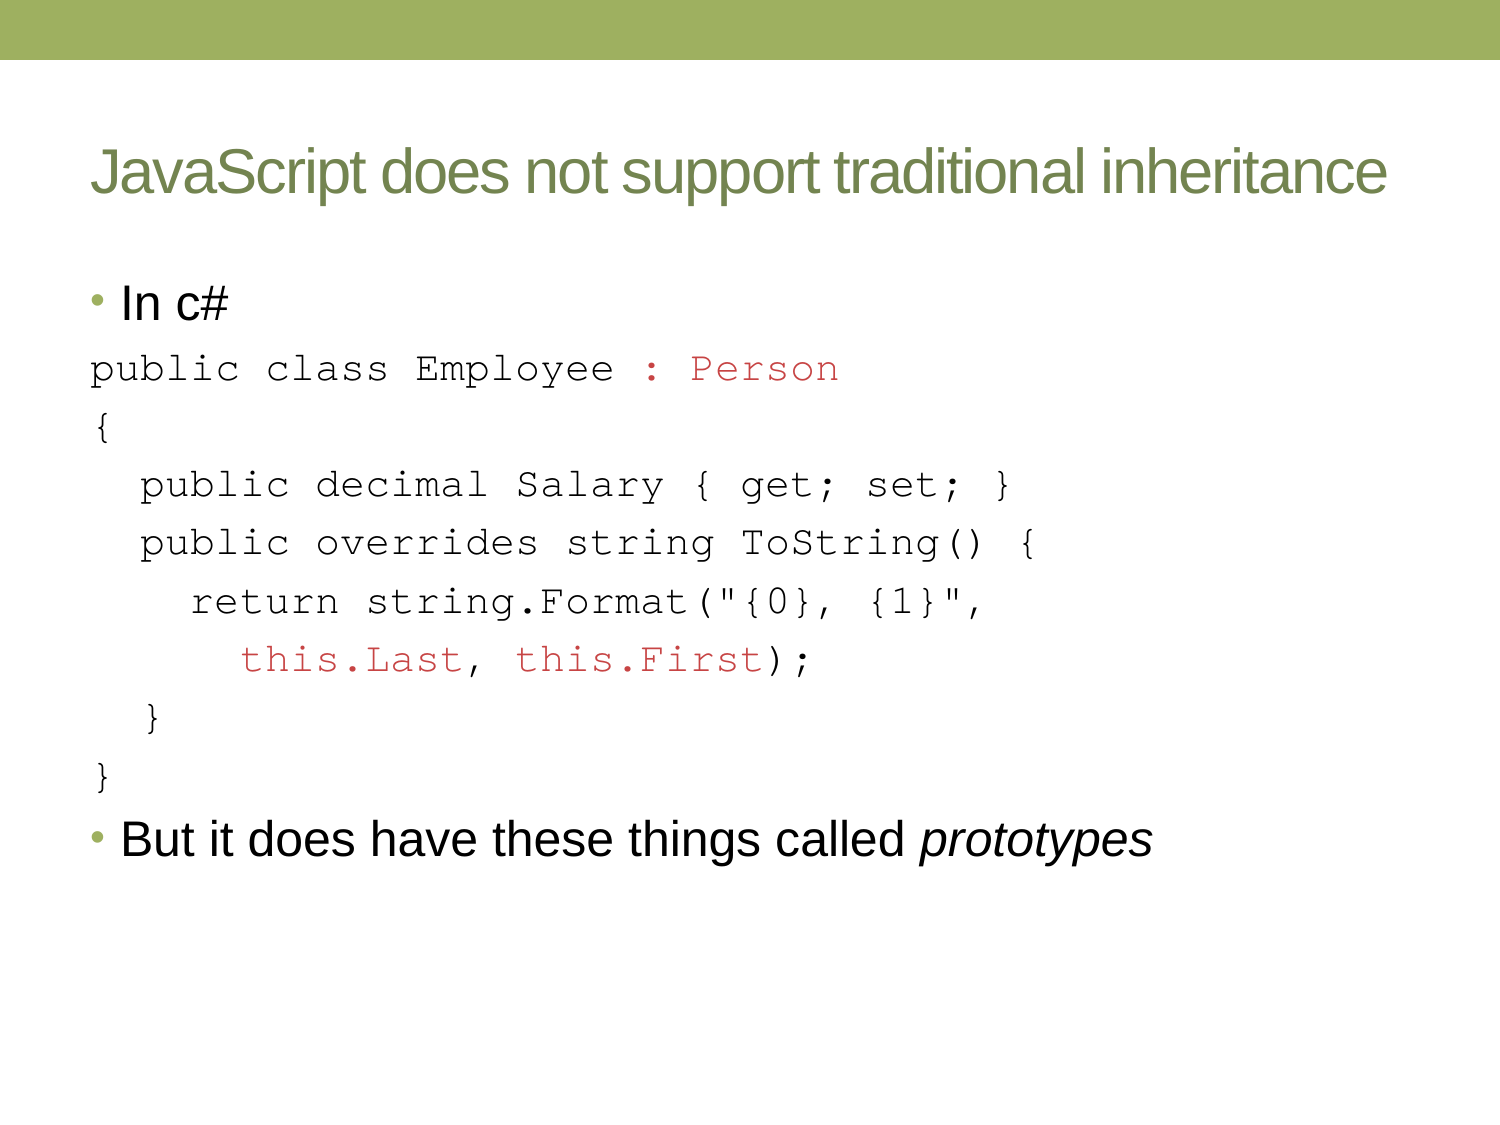

# JavaScript does not support traditional inheritance
In c#
public class Employee : Person
{
  public decimal Salary { get; set; }
  public overrides string ToString() {
    return string.Format("{0}, {1}",
      this.Last, this.First);
  }
}
But it does have these things called prototypes